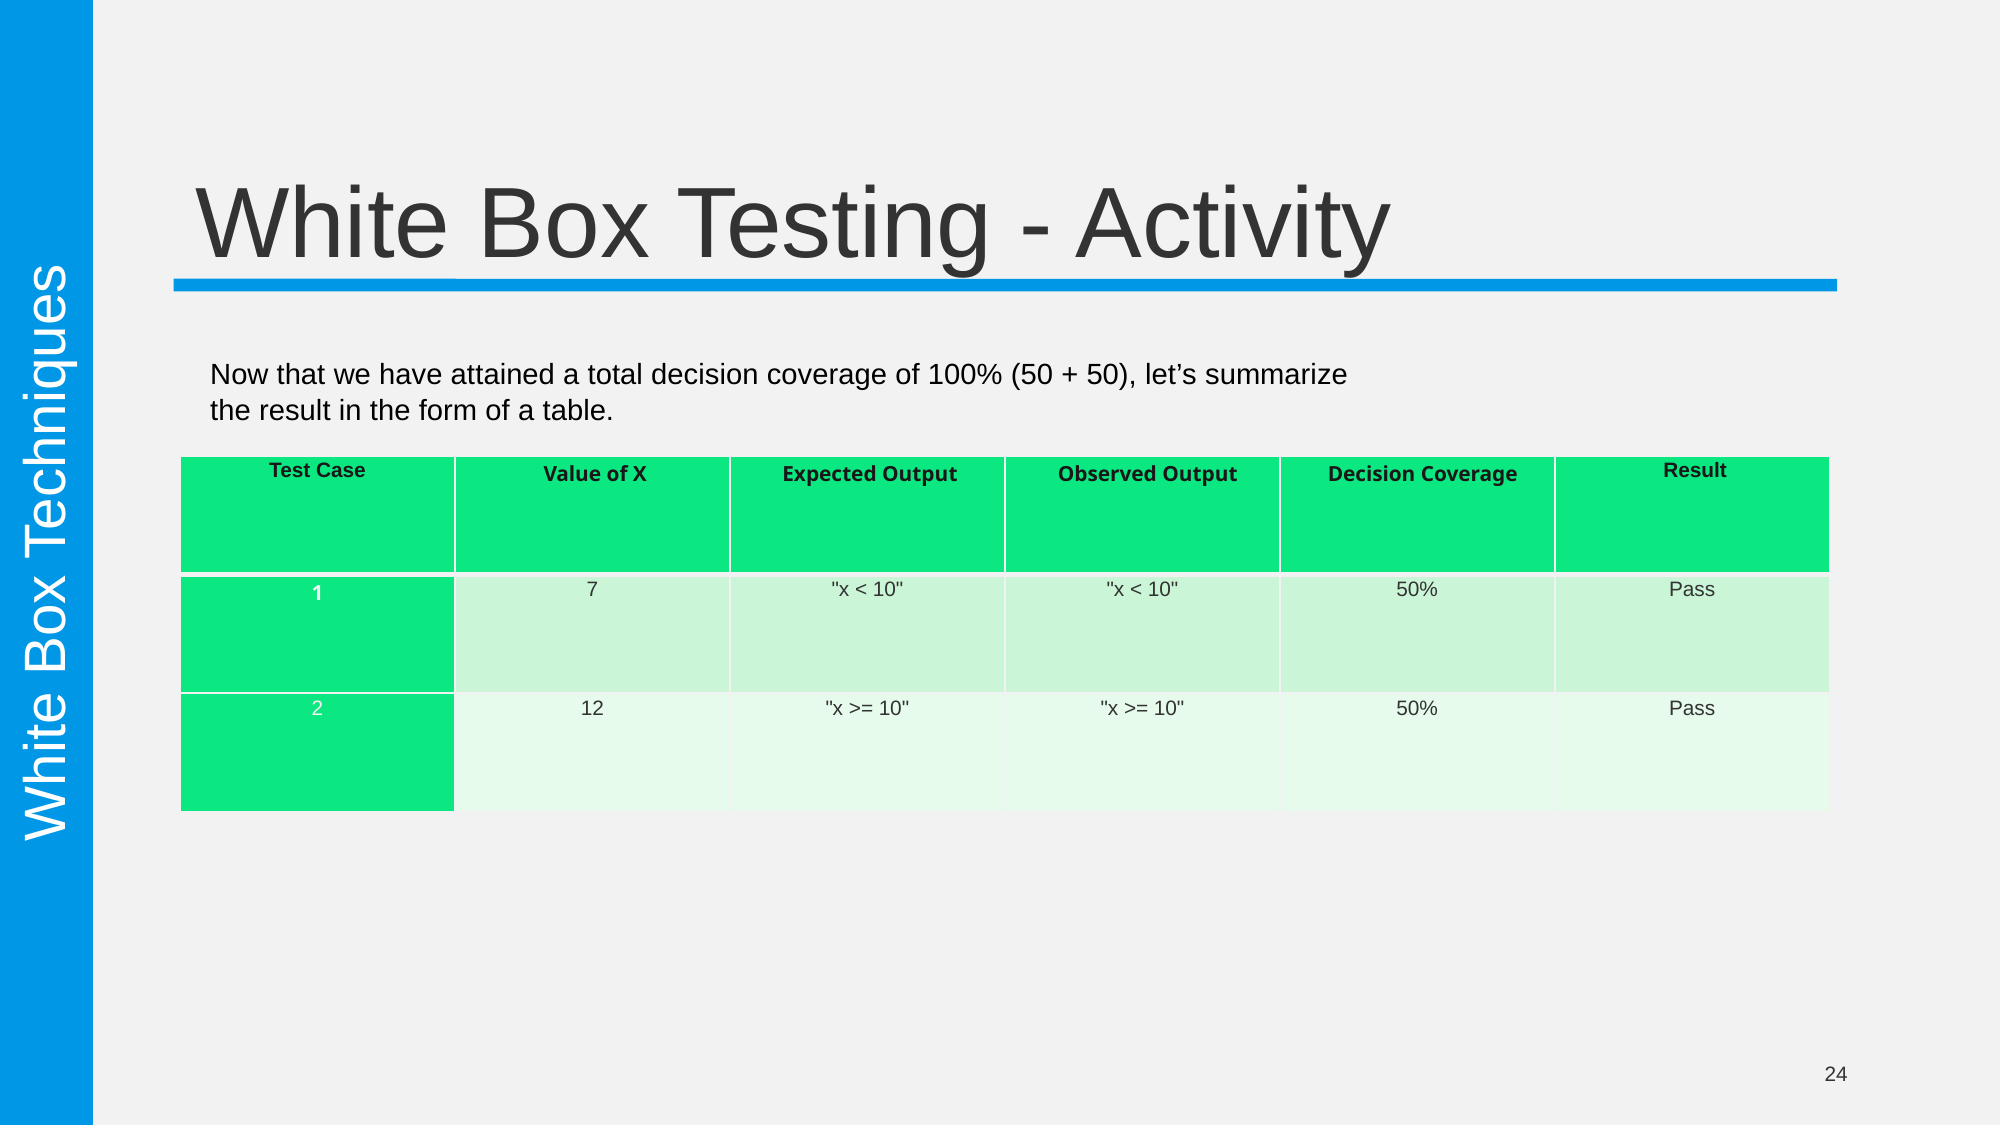

# White Box Testing - Activity
Now that we have attained a total decision coverage of 100% (50 + 50), let’s summarize the result in the form of a table.
| Test Case | Value of X | Expected Output | Observed Output | Decision Coverage | Result |
| --- | --- | --- | --- | --- | --- |
| 1 | 7 | "x < 10" | "x < 10" | 50% | Pass |
| 2 | 12 | "x >= 10" | "x >= 10" | 50% | Pass |
White Box Techniques
24